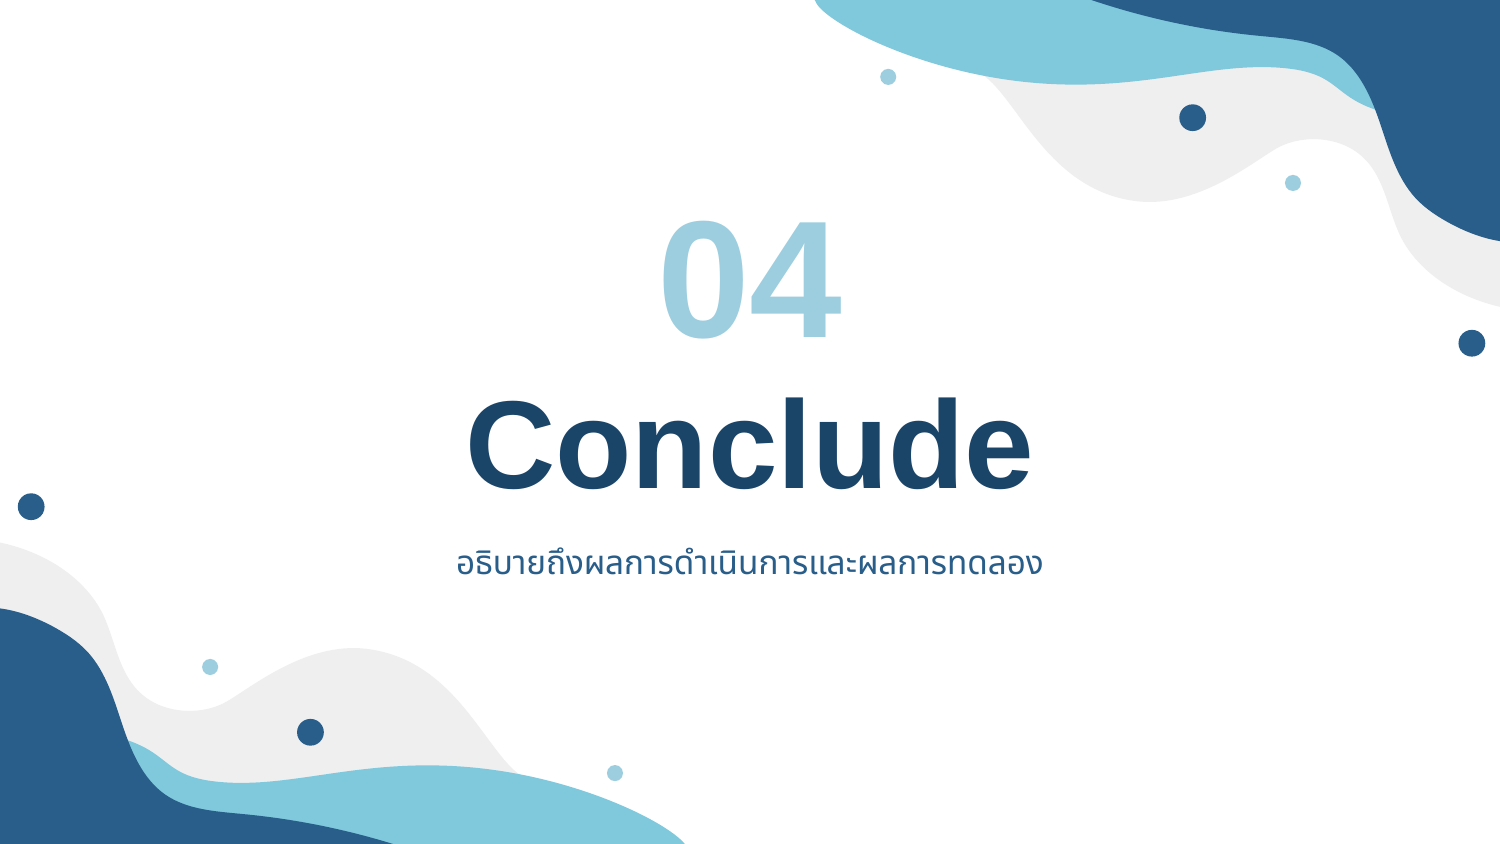

04
# Conclude
อธิบายถึงผลการดำเนินการและผลการทดลอง